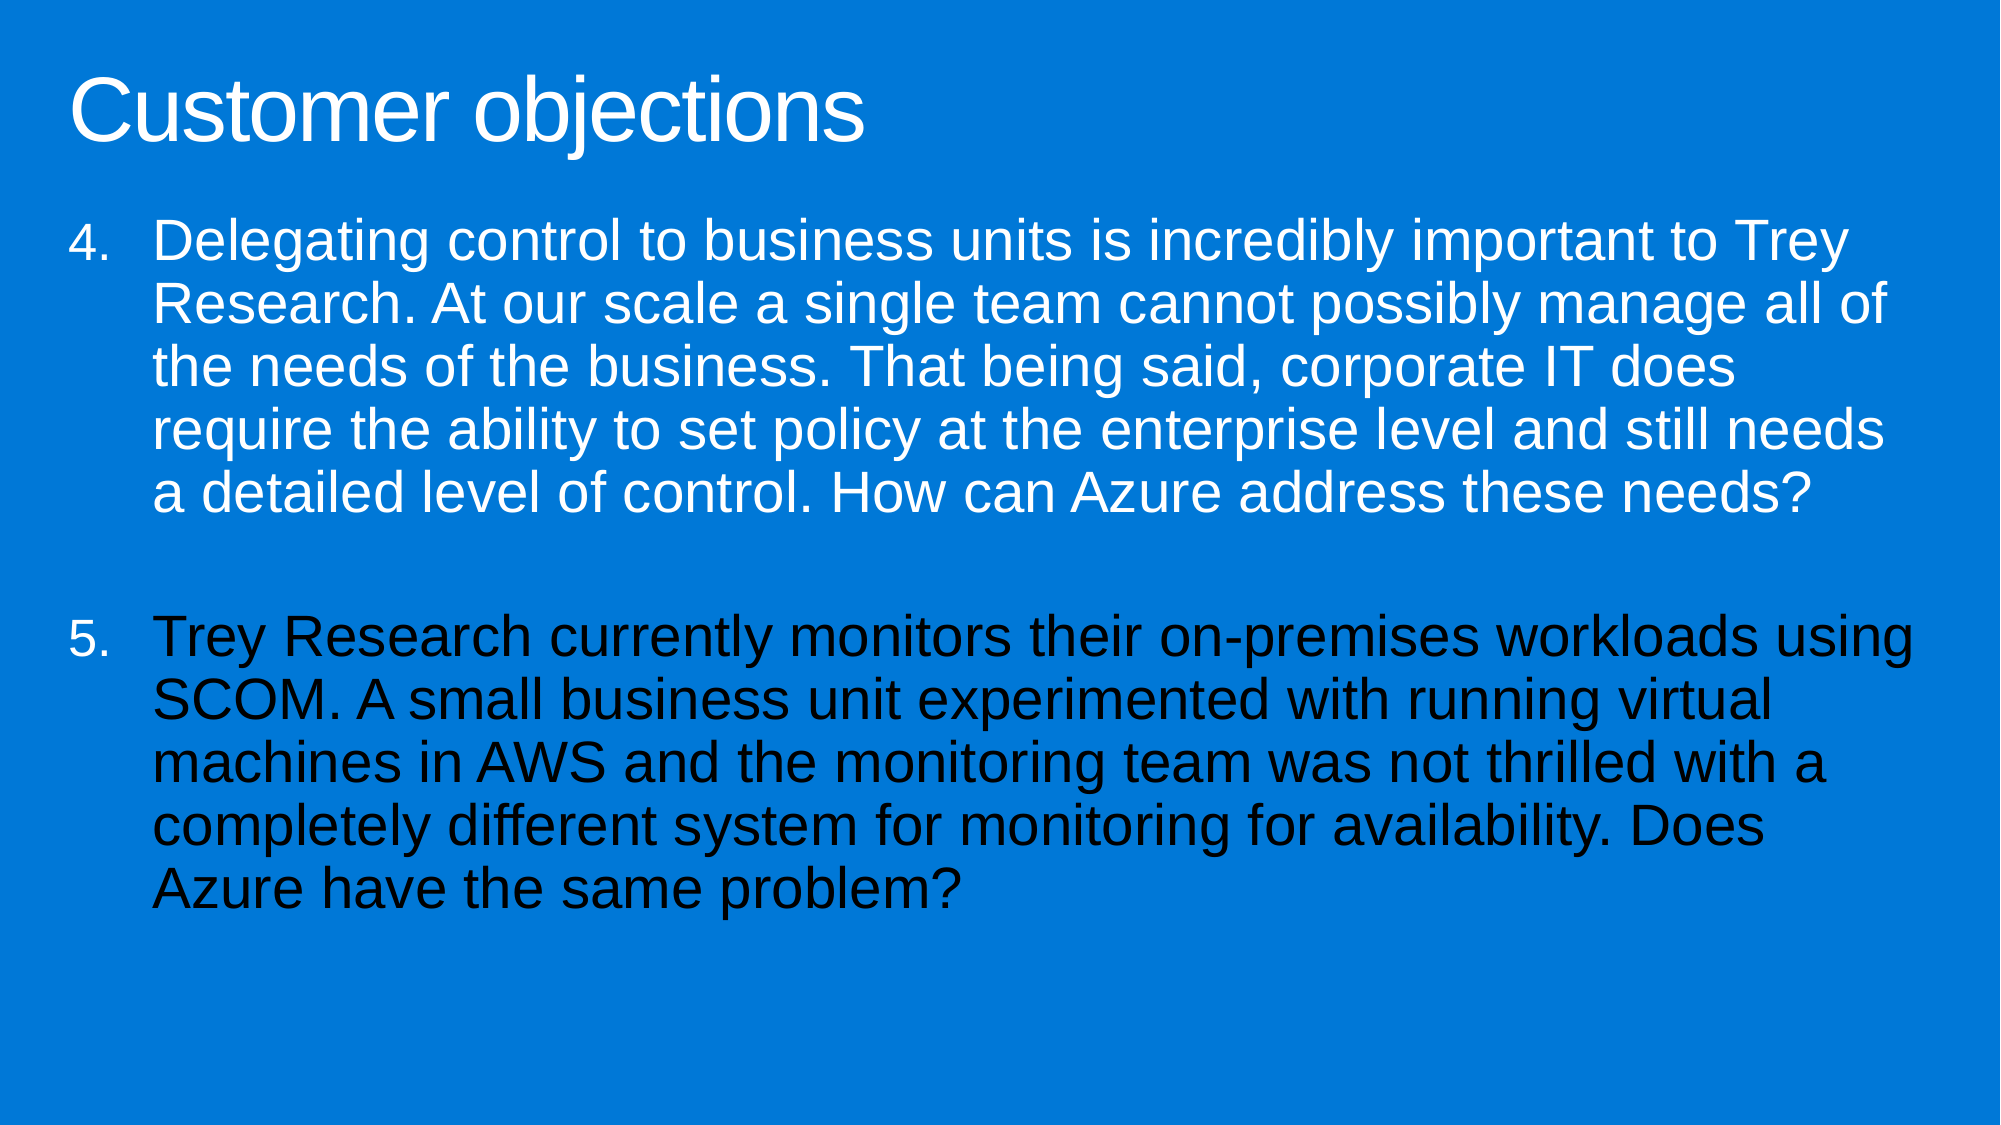

# Customer objections
Delegating control to business units is incredibly important to Trey Research. At our scale a single team cannot possibly manage all of the needs of the business. That being said, corporate IT does require the ability to set policy at the enterprise level and still needs a detailed level of control. How can Azure address these needs?
Trey Research currently monitors their on-premises workloads using SCOM. A small business unit experimented with running virtual machines in AWS and the monitoring team was not thrilled with a completely different system for monitoring for availability. Does Azure have the same problem?